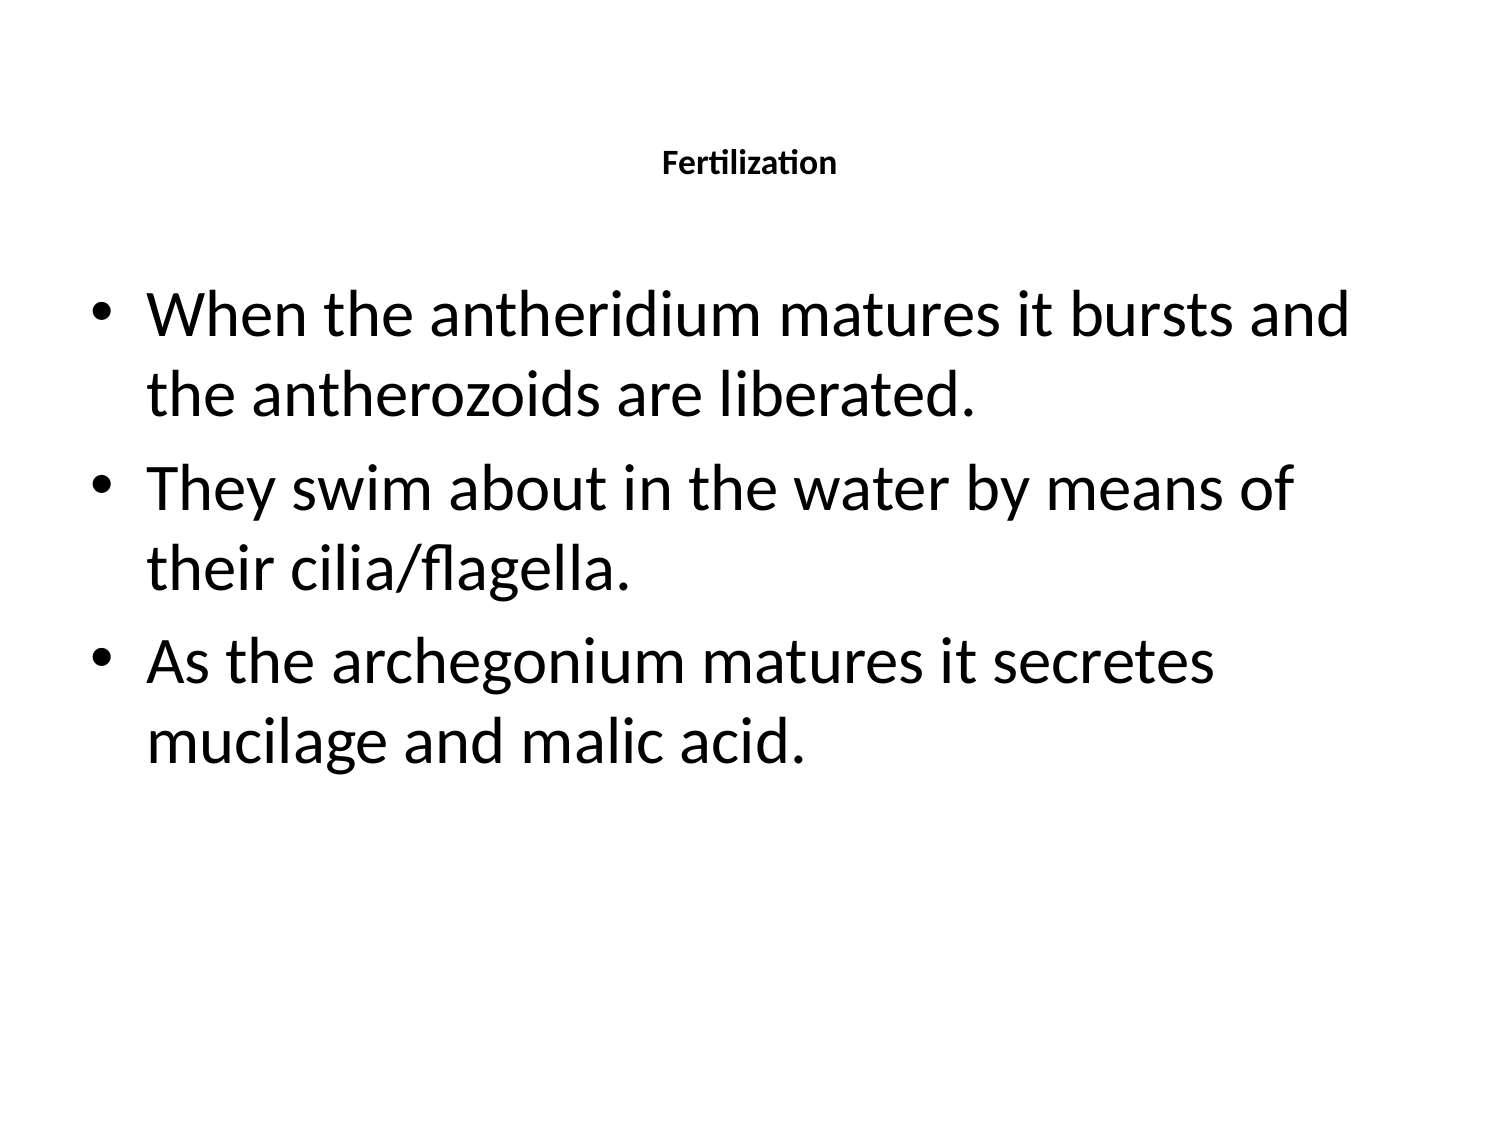

# Fertilization
When the antheridium matures it bursts and the antherozoids are liberated.
They swim about in the water by means of their cilia/flagella.
As the archegonium matures it secretes mucilage and malic acid.